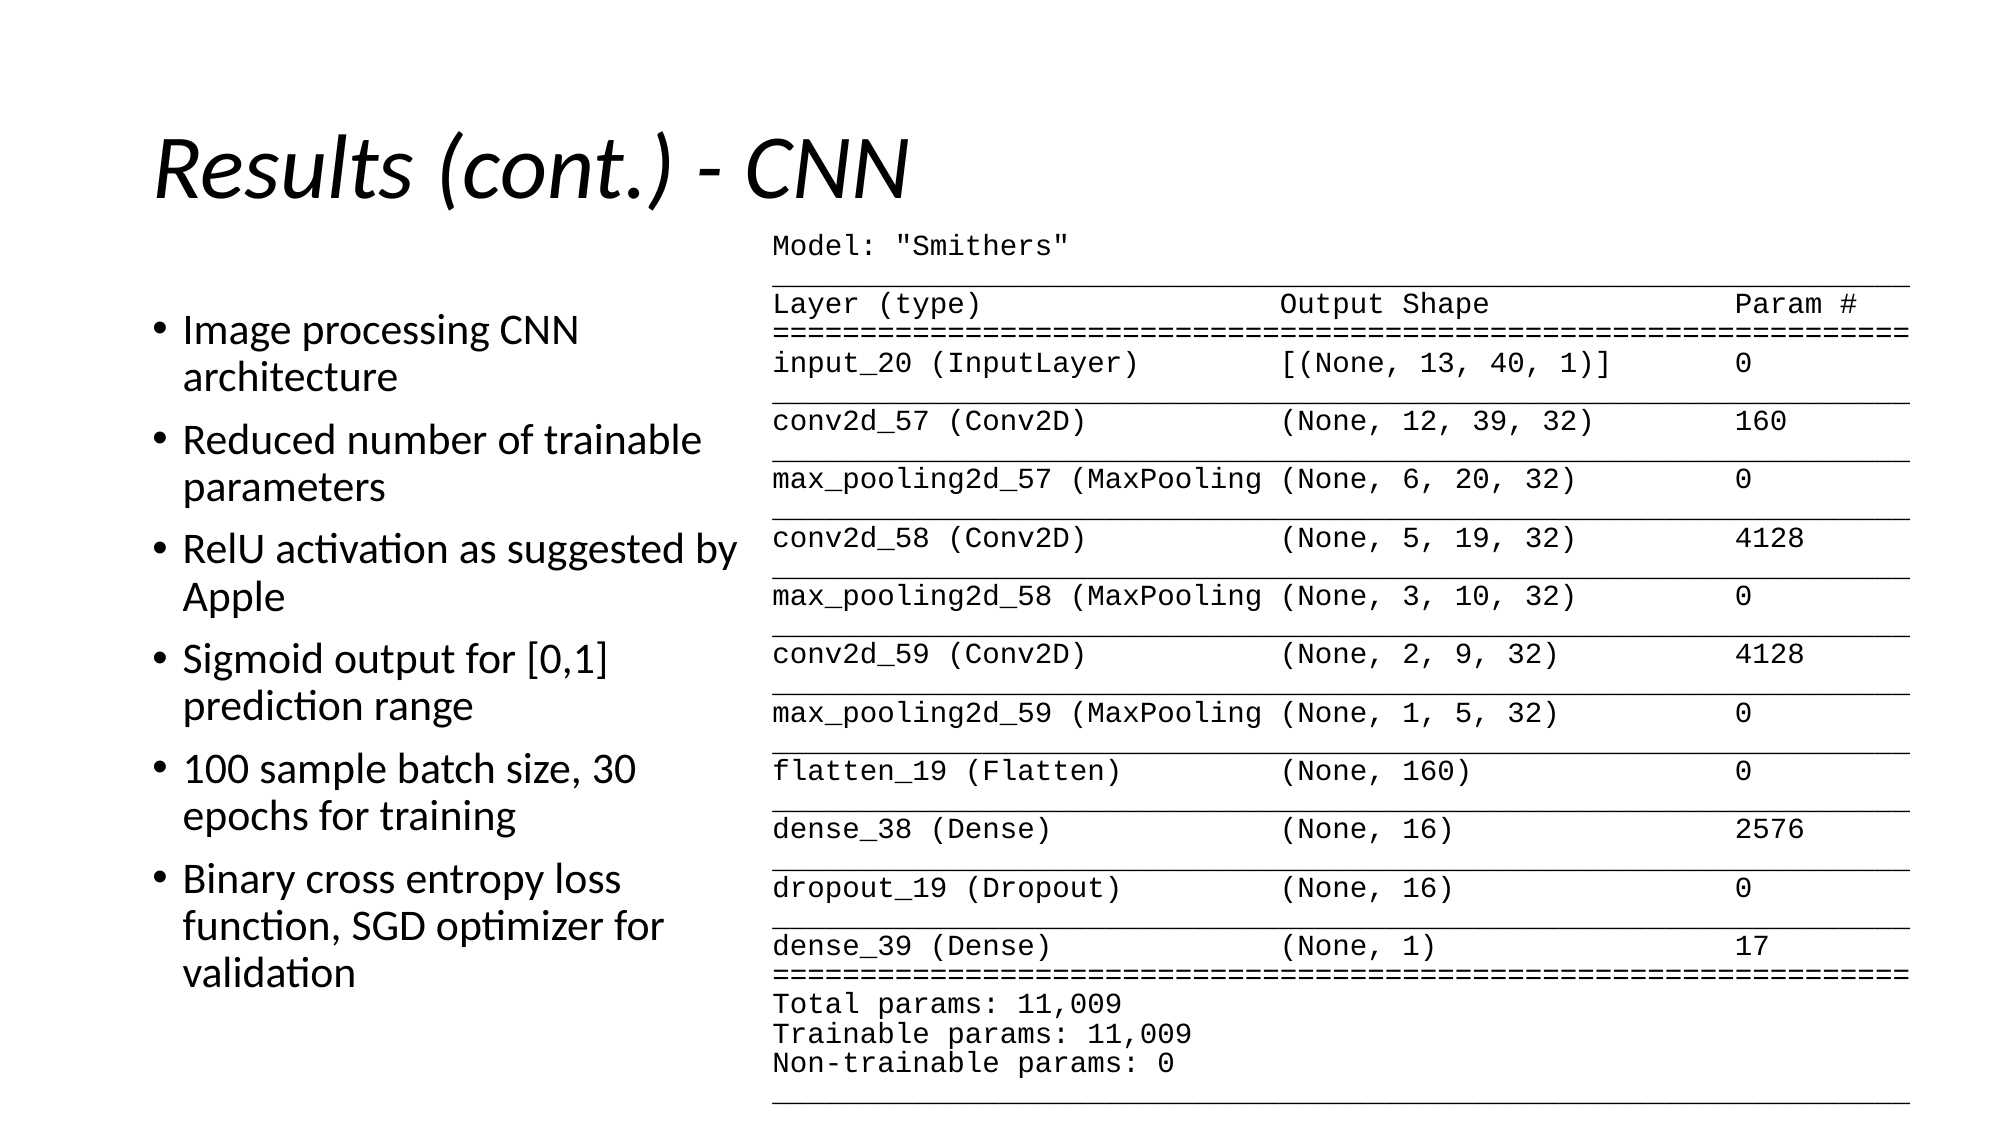

# Results (cont.) - CNN
Model: "Smithers"
_________________________________________________________________
Layer (type)                 Output Shape              Param #
=================================================================
input_20 (InputLayer)        [(None, 13, 40, 1)]       0
_________________________________________________________________
conv2d_57 (Conv2D)           (None, 12, 39, 32)        160
_________________________________________________________________
max_pooling2d_57 (MaxPooling (None, 6, 20, 32)         0
_________________________________________________________________
conv2d_58 (Conv2D)           (None, 5, 19, 32)         4128
_________________________________________________________________
max_pooling2d_58 (MaxPooling (None, 3, 10, 32)         0
_________________________________________________________________
conv2d_59 (Conv2D)           (None, 2, 9, 32)          4128
_________________________________________________________________
max_pooling2d_59 (MaxPooling (None, 1, 5, 32)          0
_________________________________________________________________
flatten_19 (Flatten)         (None, 160)               0
_________________________________________________________________
dense_38 (Dense)             (None, 16)                2576
_________________________________________________________________
dropout_19 (Dropout)         (None, 16)                0
_________________________________________________________________
dense_39 (Dense)             (None, 1)                 17
=================================================================
Total params: 11,009
Trainable params: 11,009
Non-trainable params: 0
_________________________________________________________________
Image processing CNN architecture
Reduced number of trainable parameters
RelU activation as suggested by Apple
Sigmoid output for [0,1] prediction range
100 sample batch size, 30 epochs for training
Binary cross entropy loss function, SGD optimizer for validation